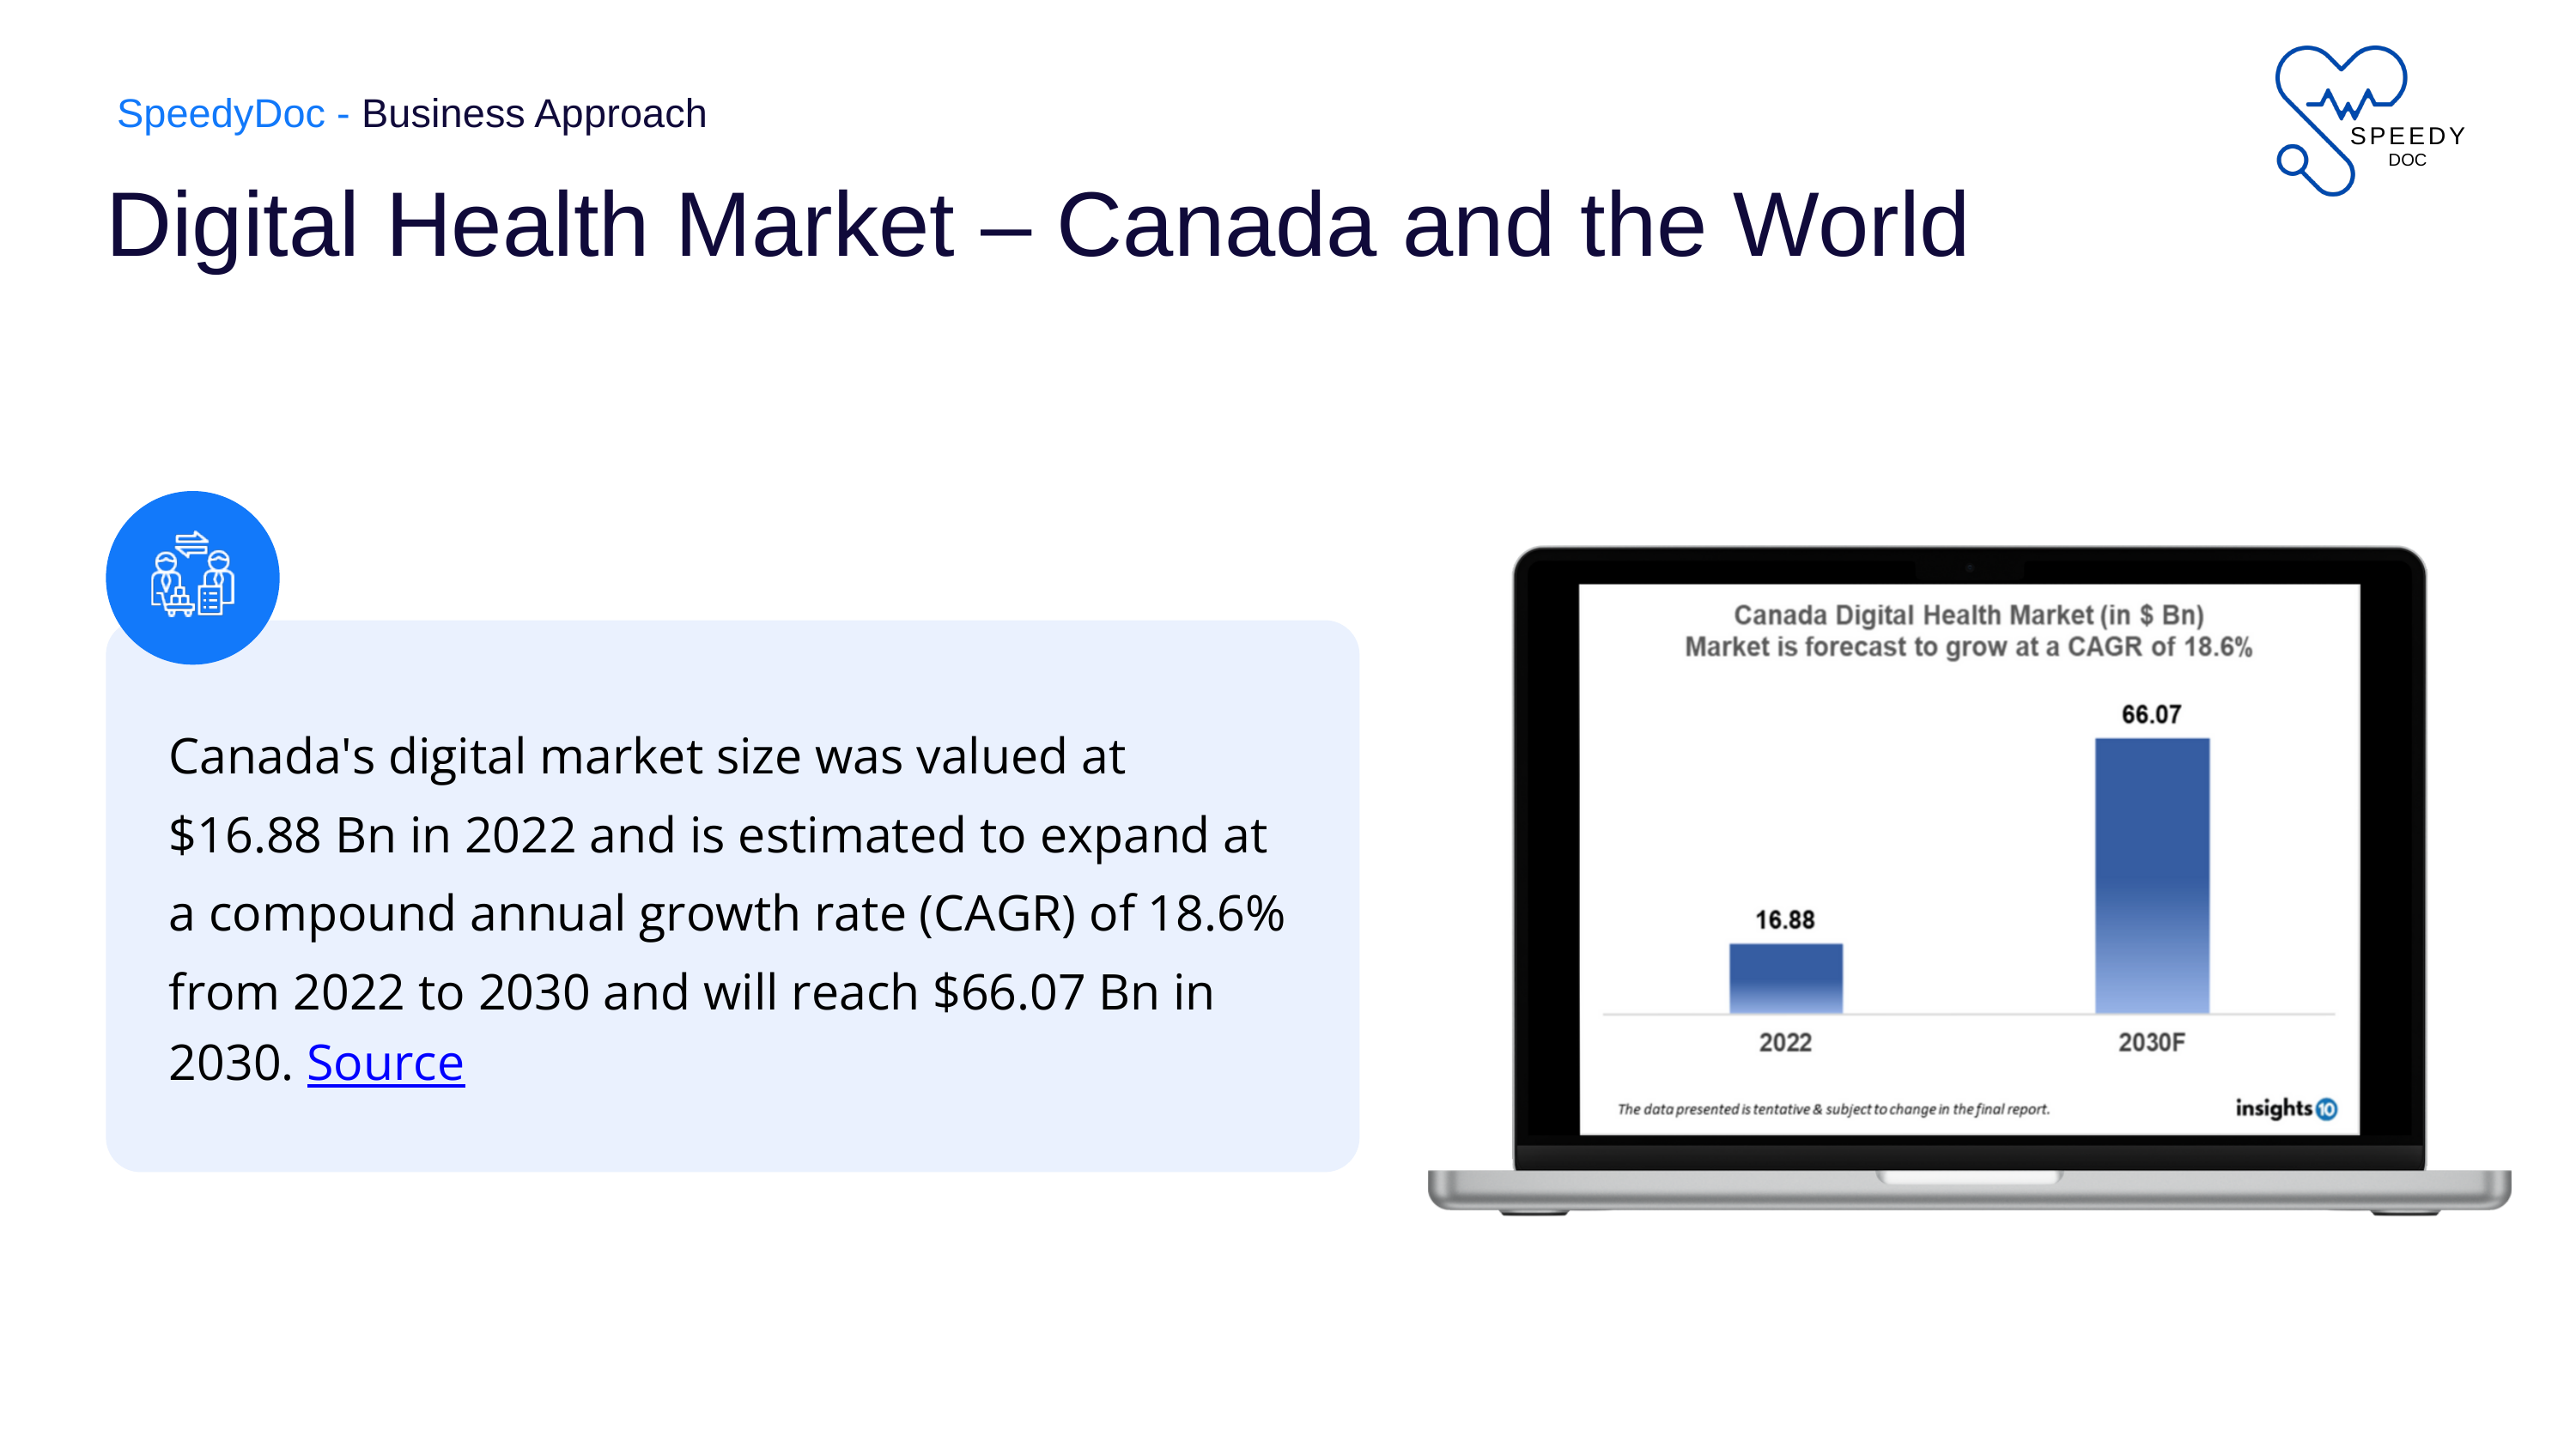

SPEEDY
DOC
SpeedyDoc - Business Ap﻿proach
Digital Health Market – Canada and the World

Canada's digital market size was valued at $16.88 Bn in 2022 and is estimated to expand at a compound annual growth rate (CAGR) of 18.6% from 2022 to 2030 and will reach $66.07 Bn in 2030. Source